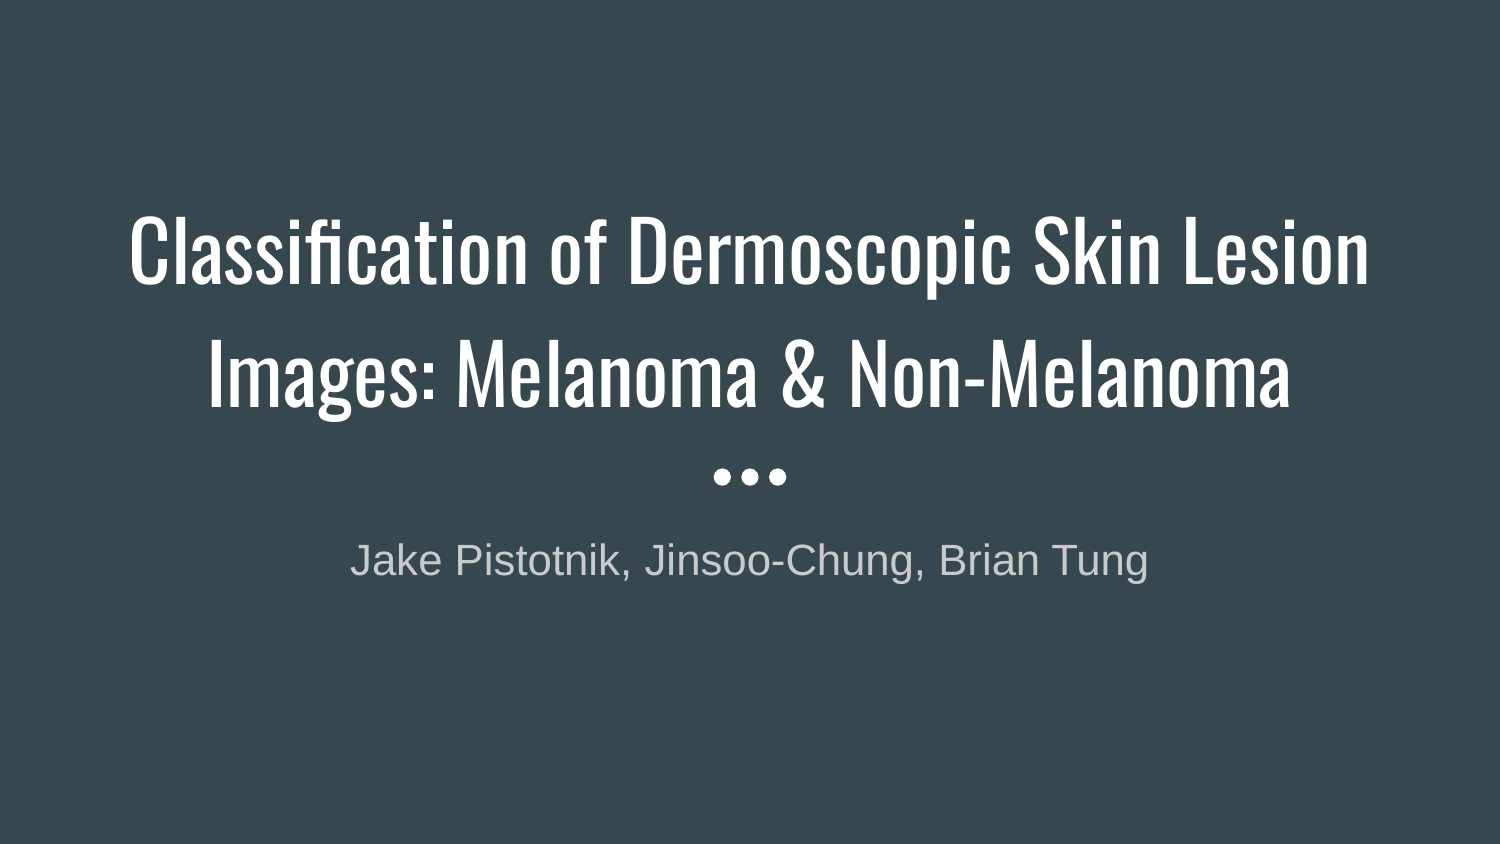

# Classification of Dermoscopic Skin Lesion Images: Melanoma & Non-Melanoma
Jake Pistotnik, Jinsoo-Chung, Brian Tung